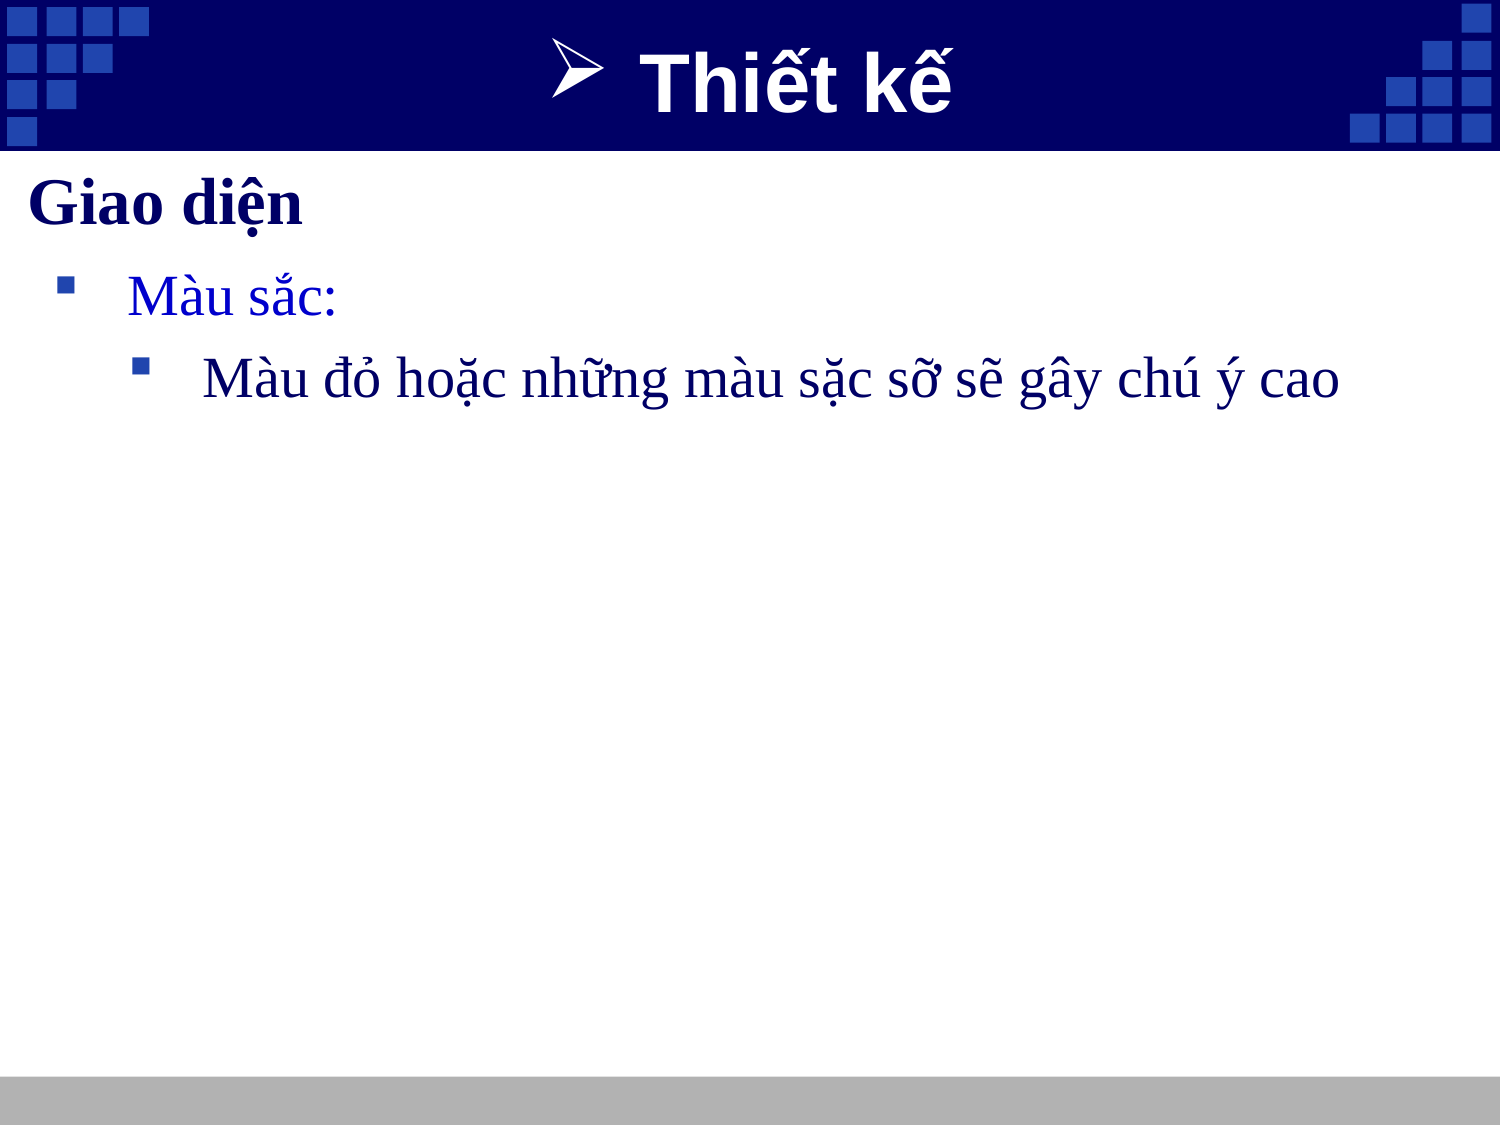

# Thiết kế
Giao diện
Màu sắc:
Màu đỏ hoặc những màu sặc sỡ sẽ gây chú ý cao